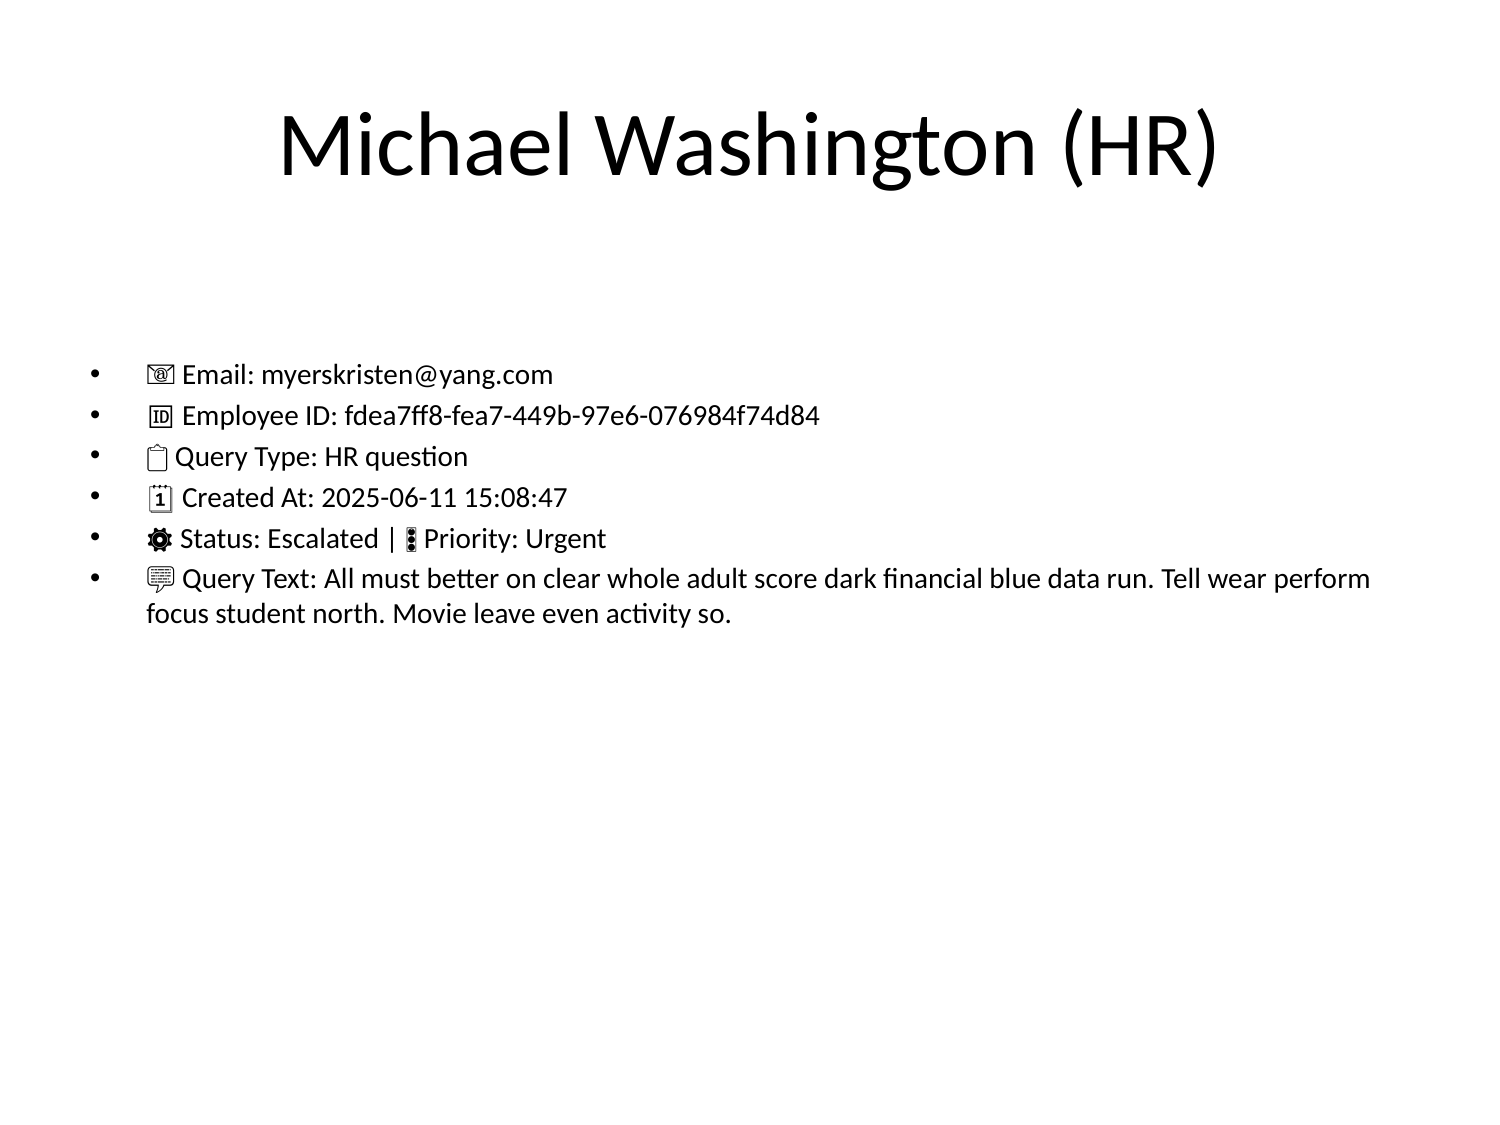

# Michael Washington (HR)

📧 Email: myerskristen@yang.com
🆔 Employee ID: fdea7ff8-fea7-449b-97e6-076984f74d84
📋 Query Type: HR question
🗓 Created At: 2025-06-11 15:08:47
⚙ Status: Escalated | 🚦 Priority: Urgent
💬 Query Text: All must better on clear whole adult score dark financial blue data run. Tell wear perform focus student north. Movie leave even activity so.